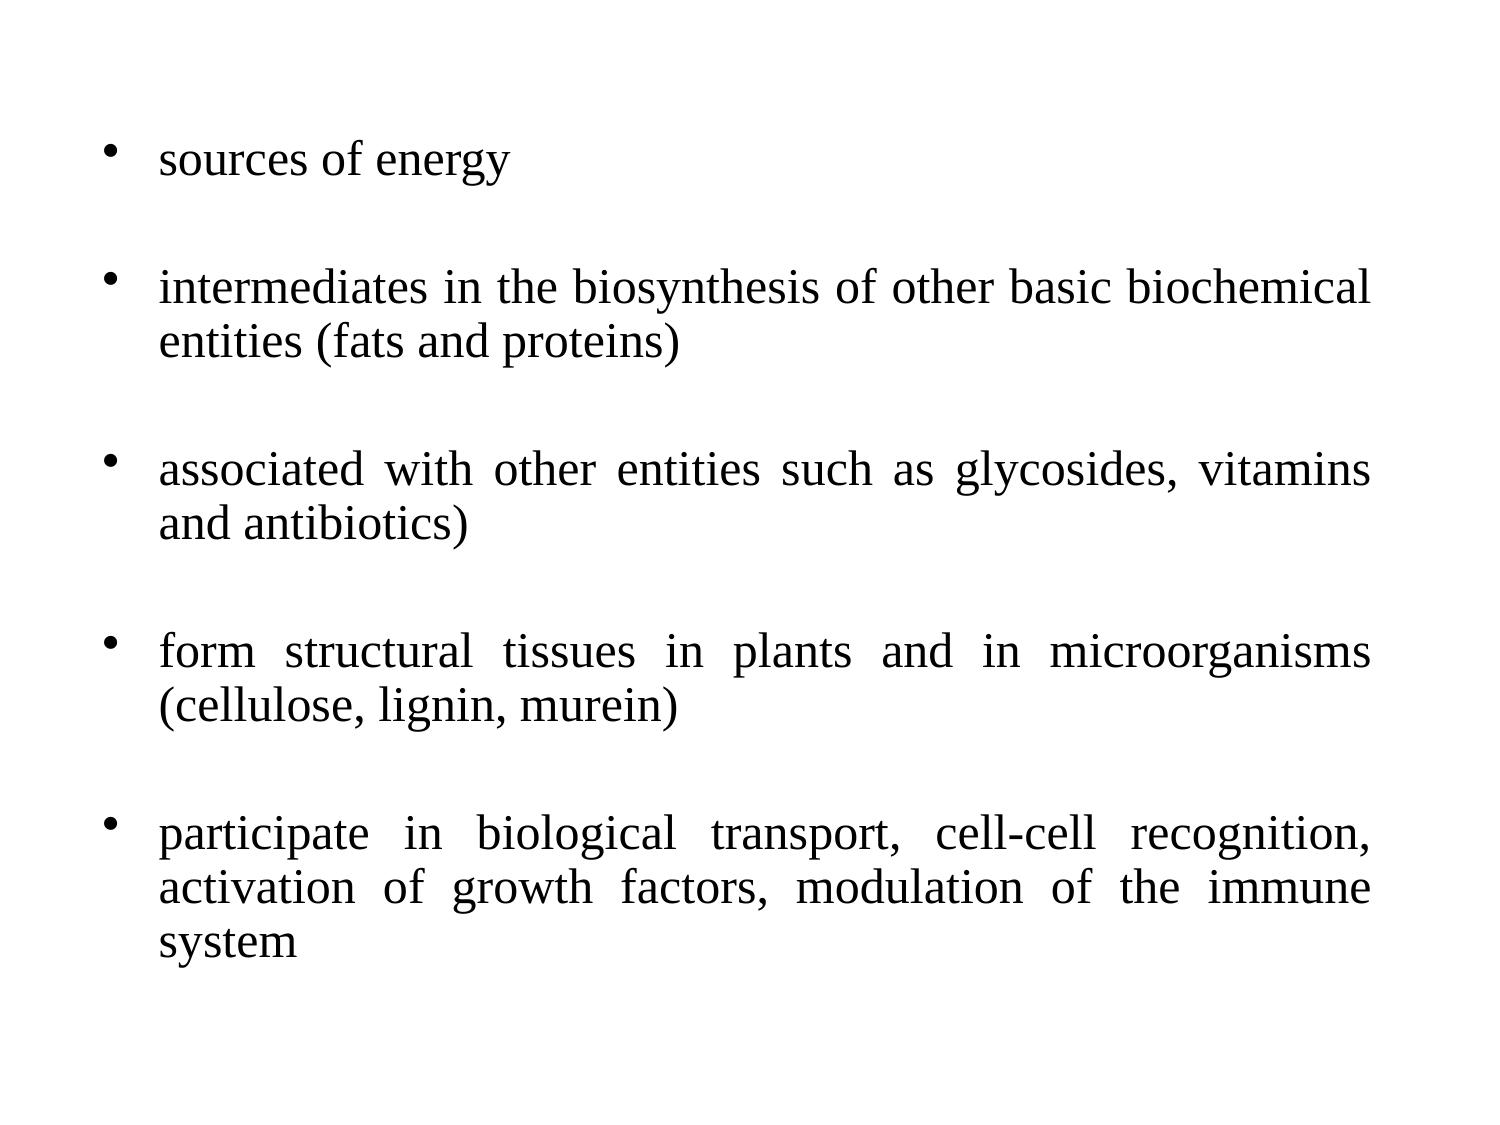

sources of energy

intermediates in the biosynthesis of other basic biochemical entities (fats and proteins)

associated with other entities such as glycosides, vitamins and antibiotics)

form structural tissues in plants and in microorganisms (cellulose, lignin, murein)

participate in biological transport, cell-cell recognition, activation of growth factors, modulation of the immune system